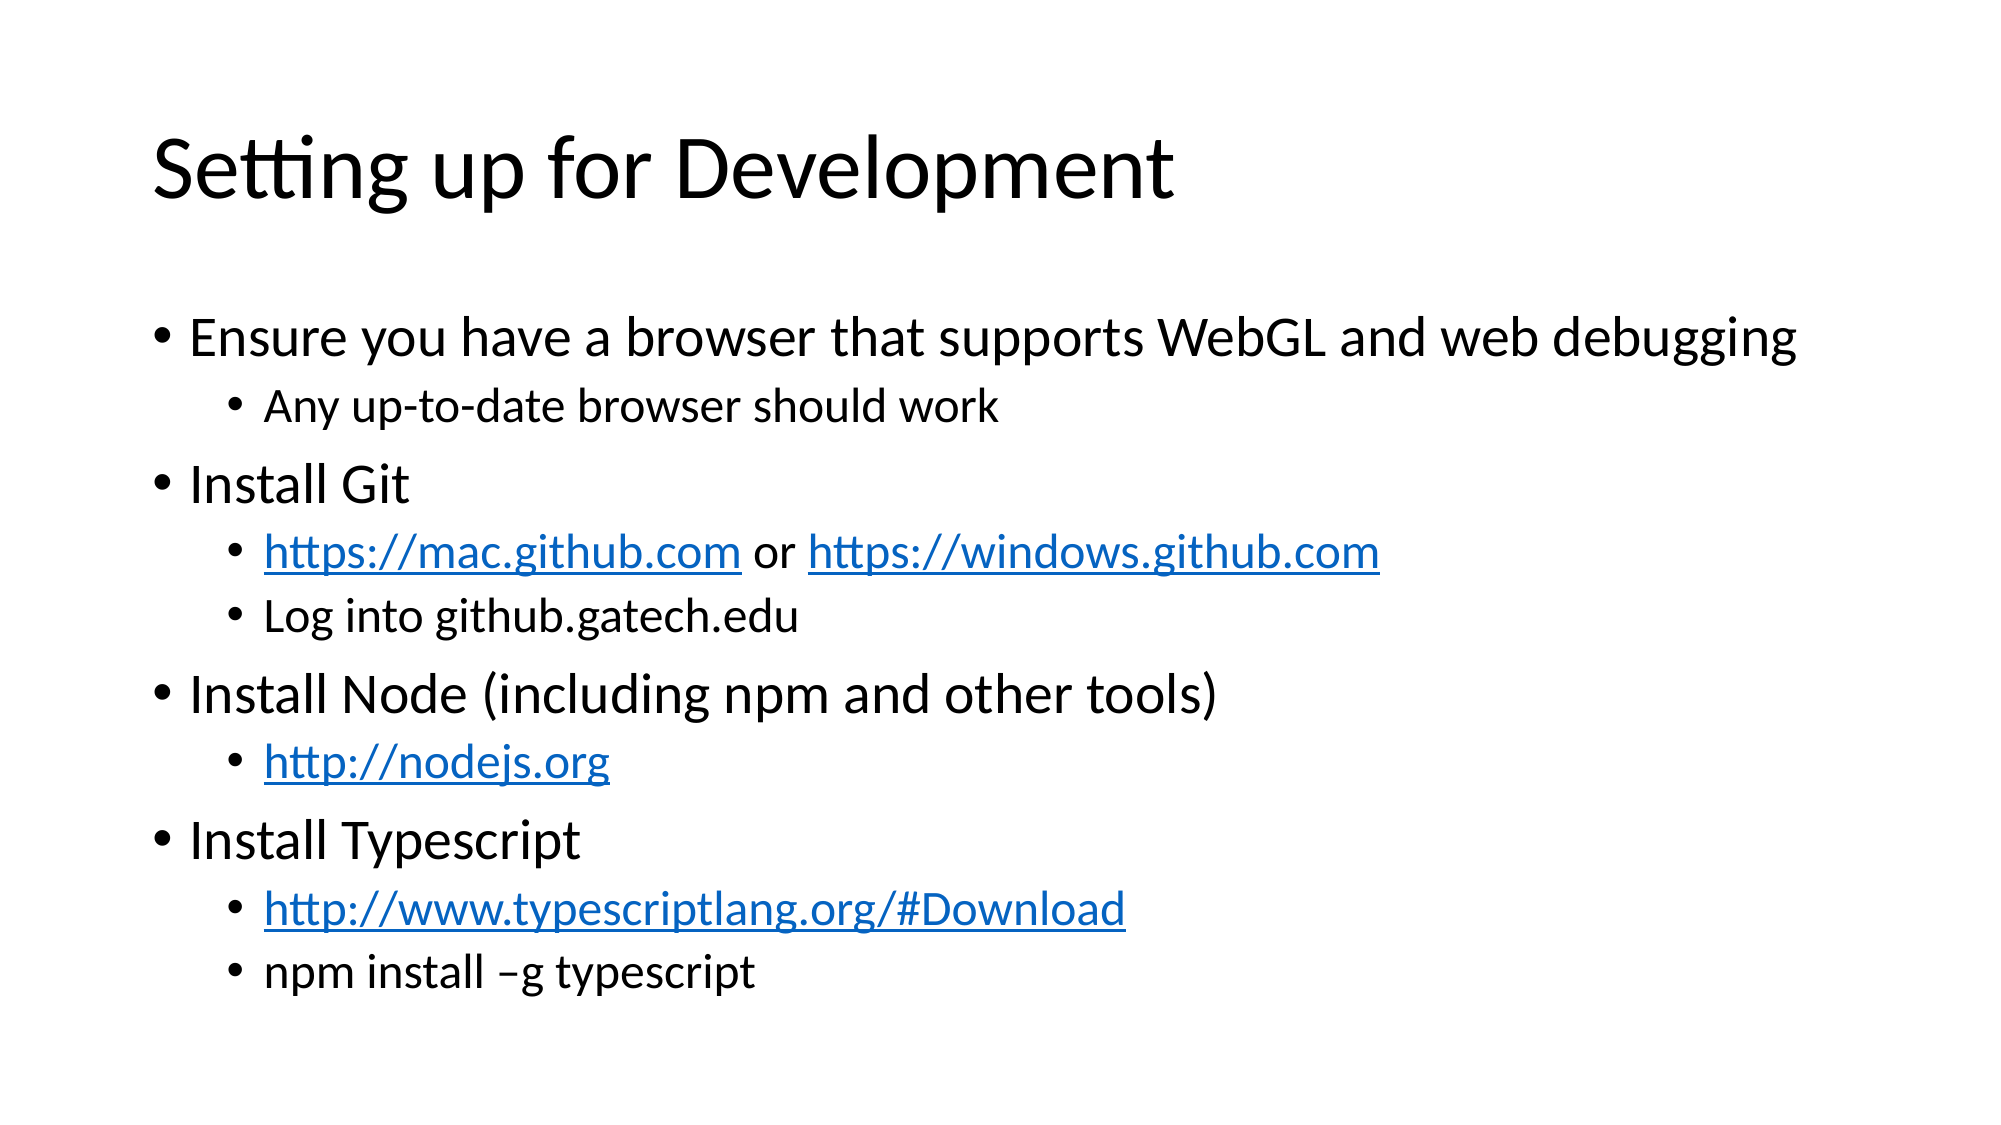

# Setting up for Development
Ensure you have a browser that supports WebGL and web debugging
Any up-to-date browser should work
Install Git
https://mac.github.com or https://windows.github.com
Log into github.gatech.edu
Install Node (including npm and other tools)
http://nodejs.org
Install Typescript
http://www.typescriptlang.org/#Download
npm install –g typescript